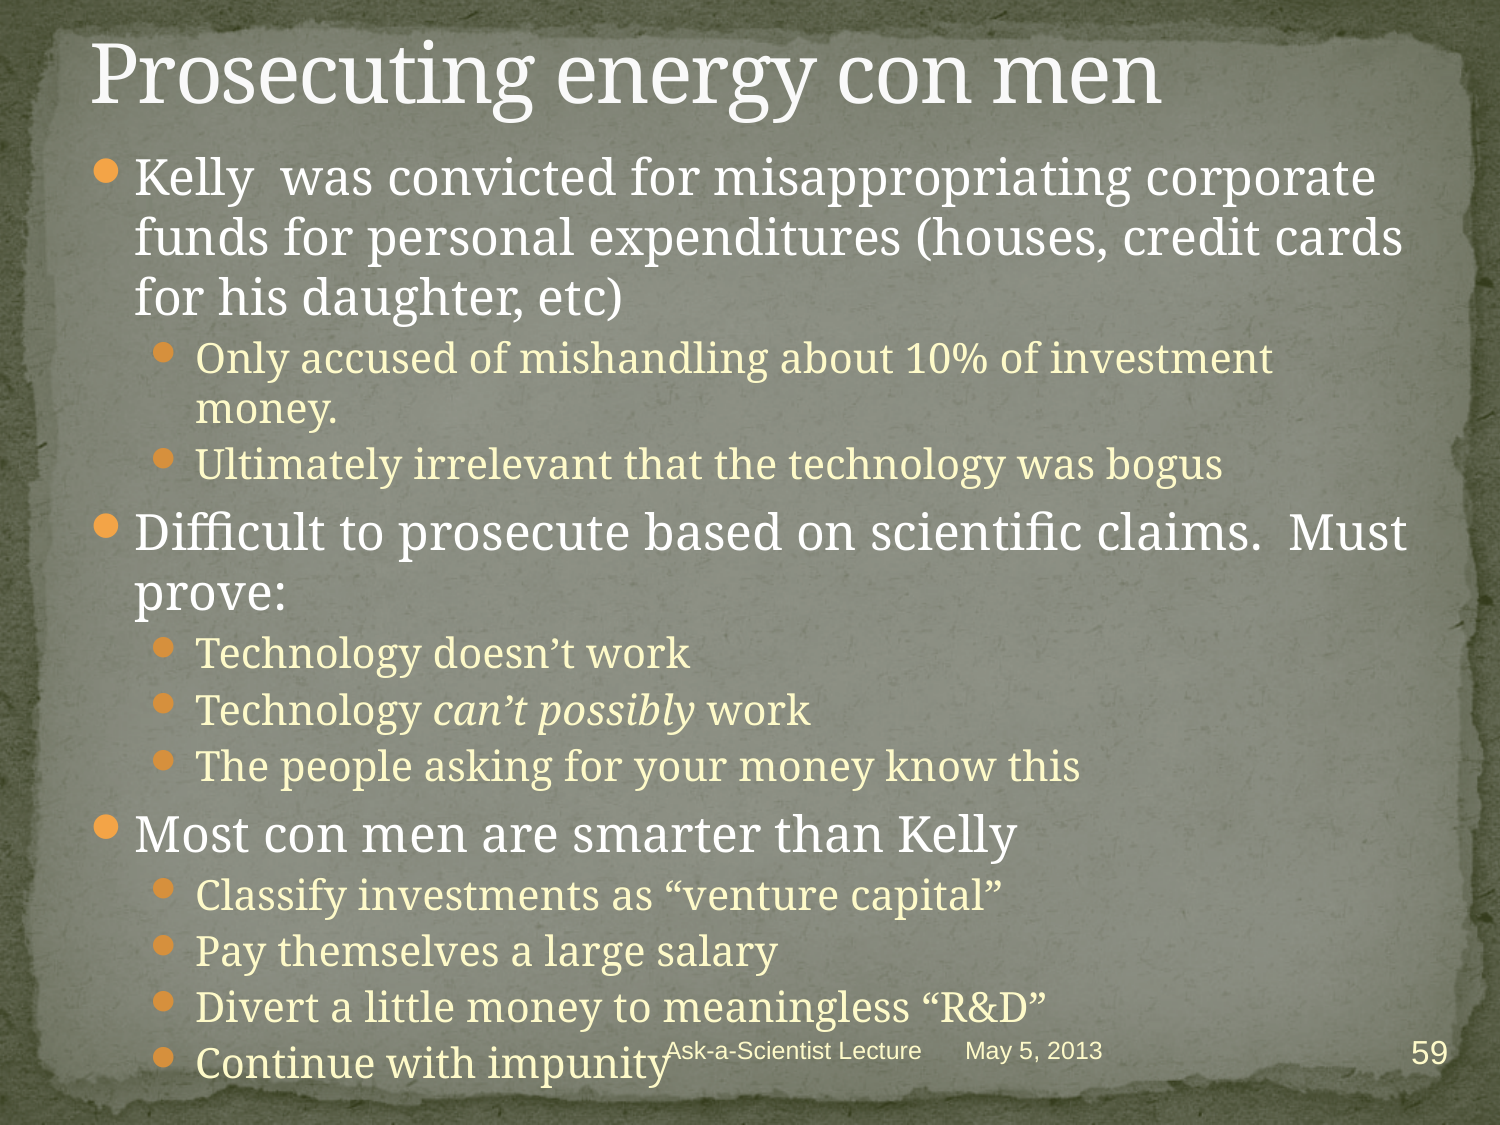

# Prosecuting energy con men
Kelly  was convicted for misappropriating corporate funds for personal expenditures (houses, credit cards for his daughter, etc)
Only accused of mishandling about 10% of investment money.
Ultimately irrelevant that the technology was bogus
Difficult to prosecute based on scientific claims.  Must prove:
Technology doesn’t work
Technology can’t possibly work
The people asking for your money know this
Most con men are smarter than Kelly
Classify investments as “venture capital”
Pay themselves a large salary
Divert a little money to meaningless “R&D”
Continue with impunity
59
Ask-a-Scientist Lecture
May 5, 2013